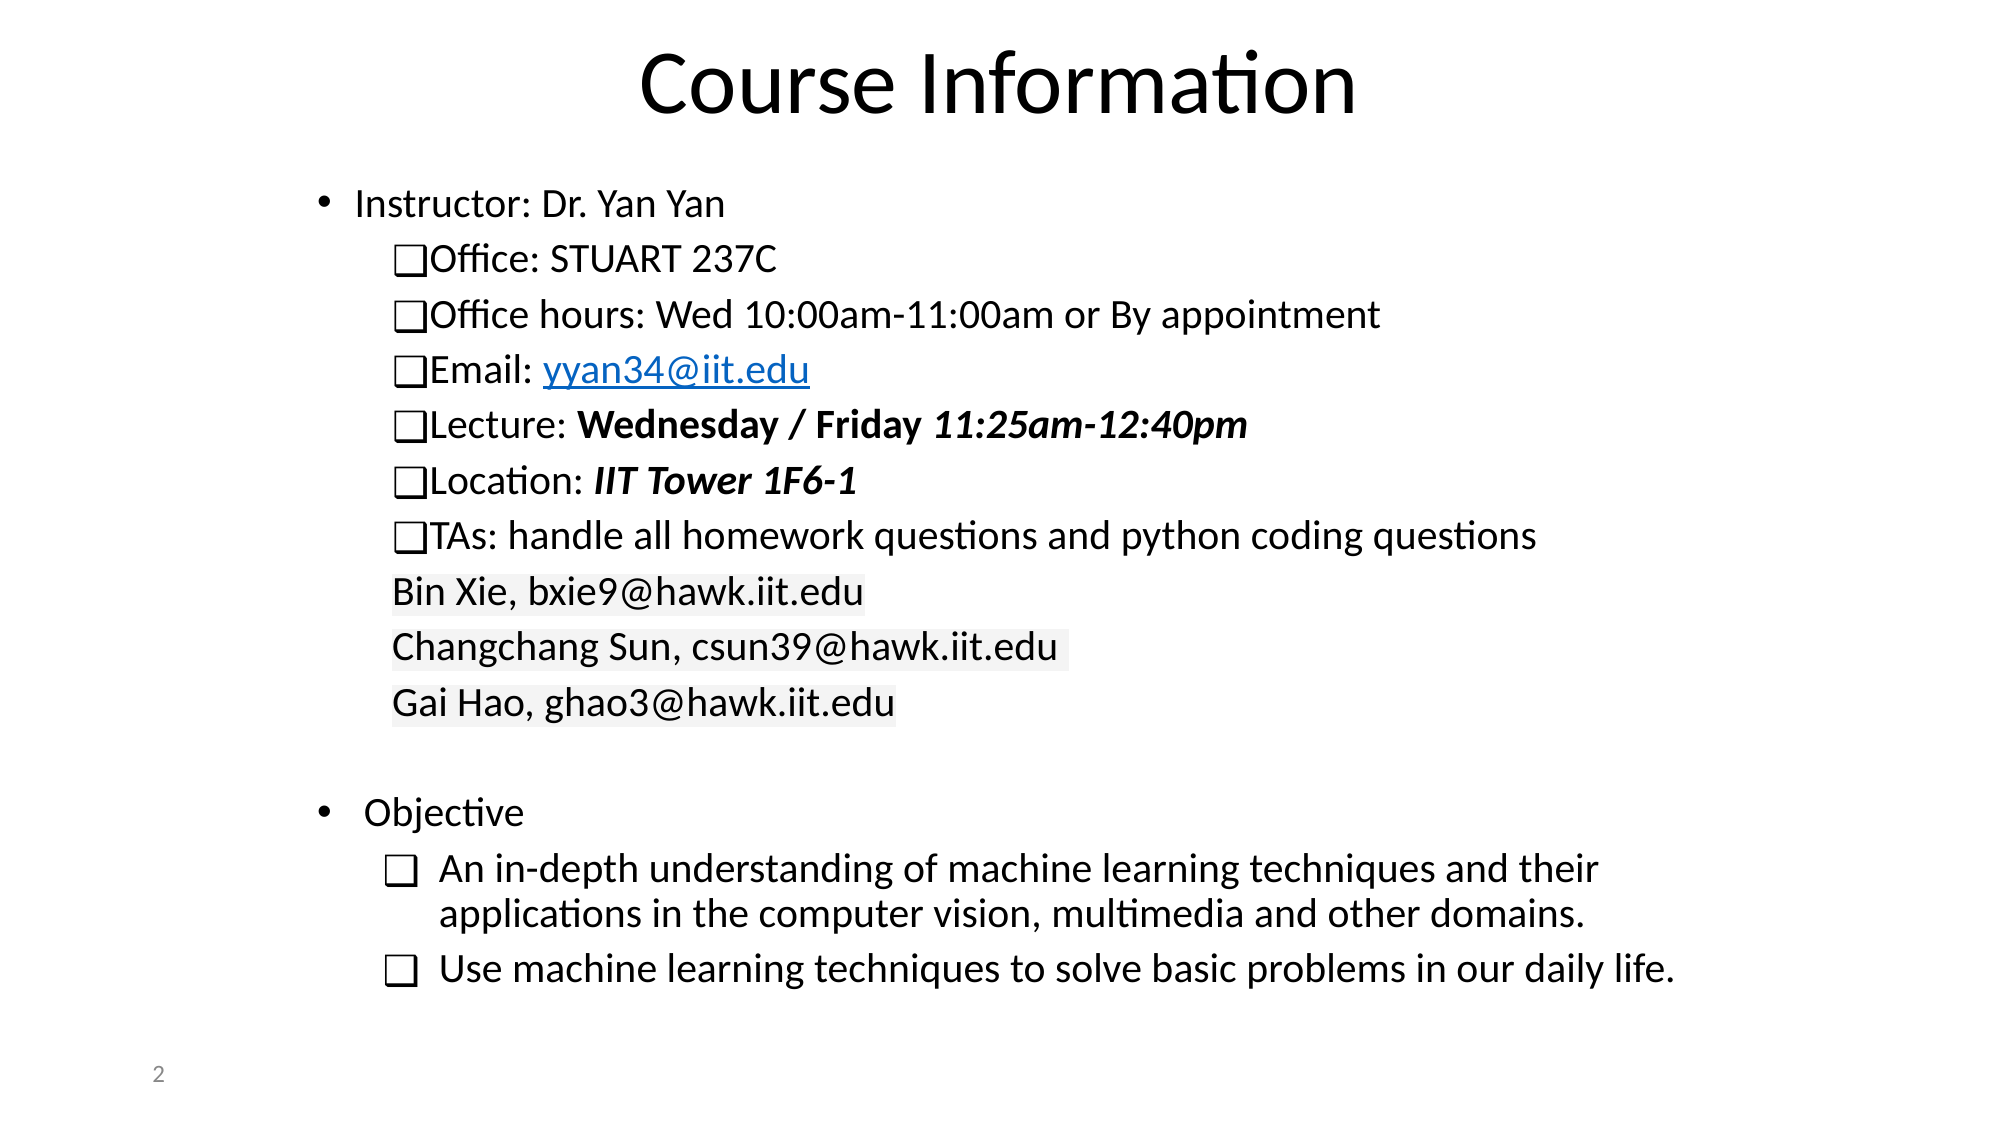

# Course Information
Instructor: Dr. Yan Yan
Office: STUART 237C
Office hours: Wed 10:00am-11:00am or By appointment
Email: yyan34@iit.edu
Lecture: Wednesday / Friday 11:25am-12:40pm
Location: IIT Tower 1F6-1
TAs: handle all homework questions and python coding questions
Bin Xie, bxie9@hawk.iit.edu
Changchang Sun, csun39@hawk.iit.edu
Gai Hao, ghao3@hawk.iit.edu

Objective
An in-depth understanding of machine learning techniques and their applications in the computer vision, multimedia and other domains.
Use machine learning techniques to solve basic problems in our daily life.

2